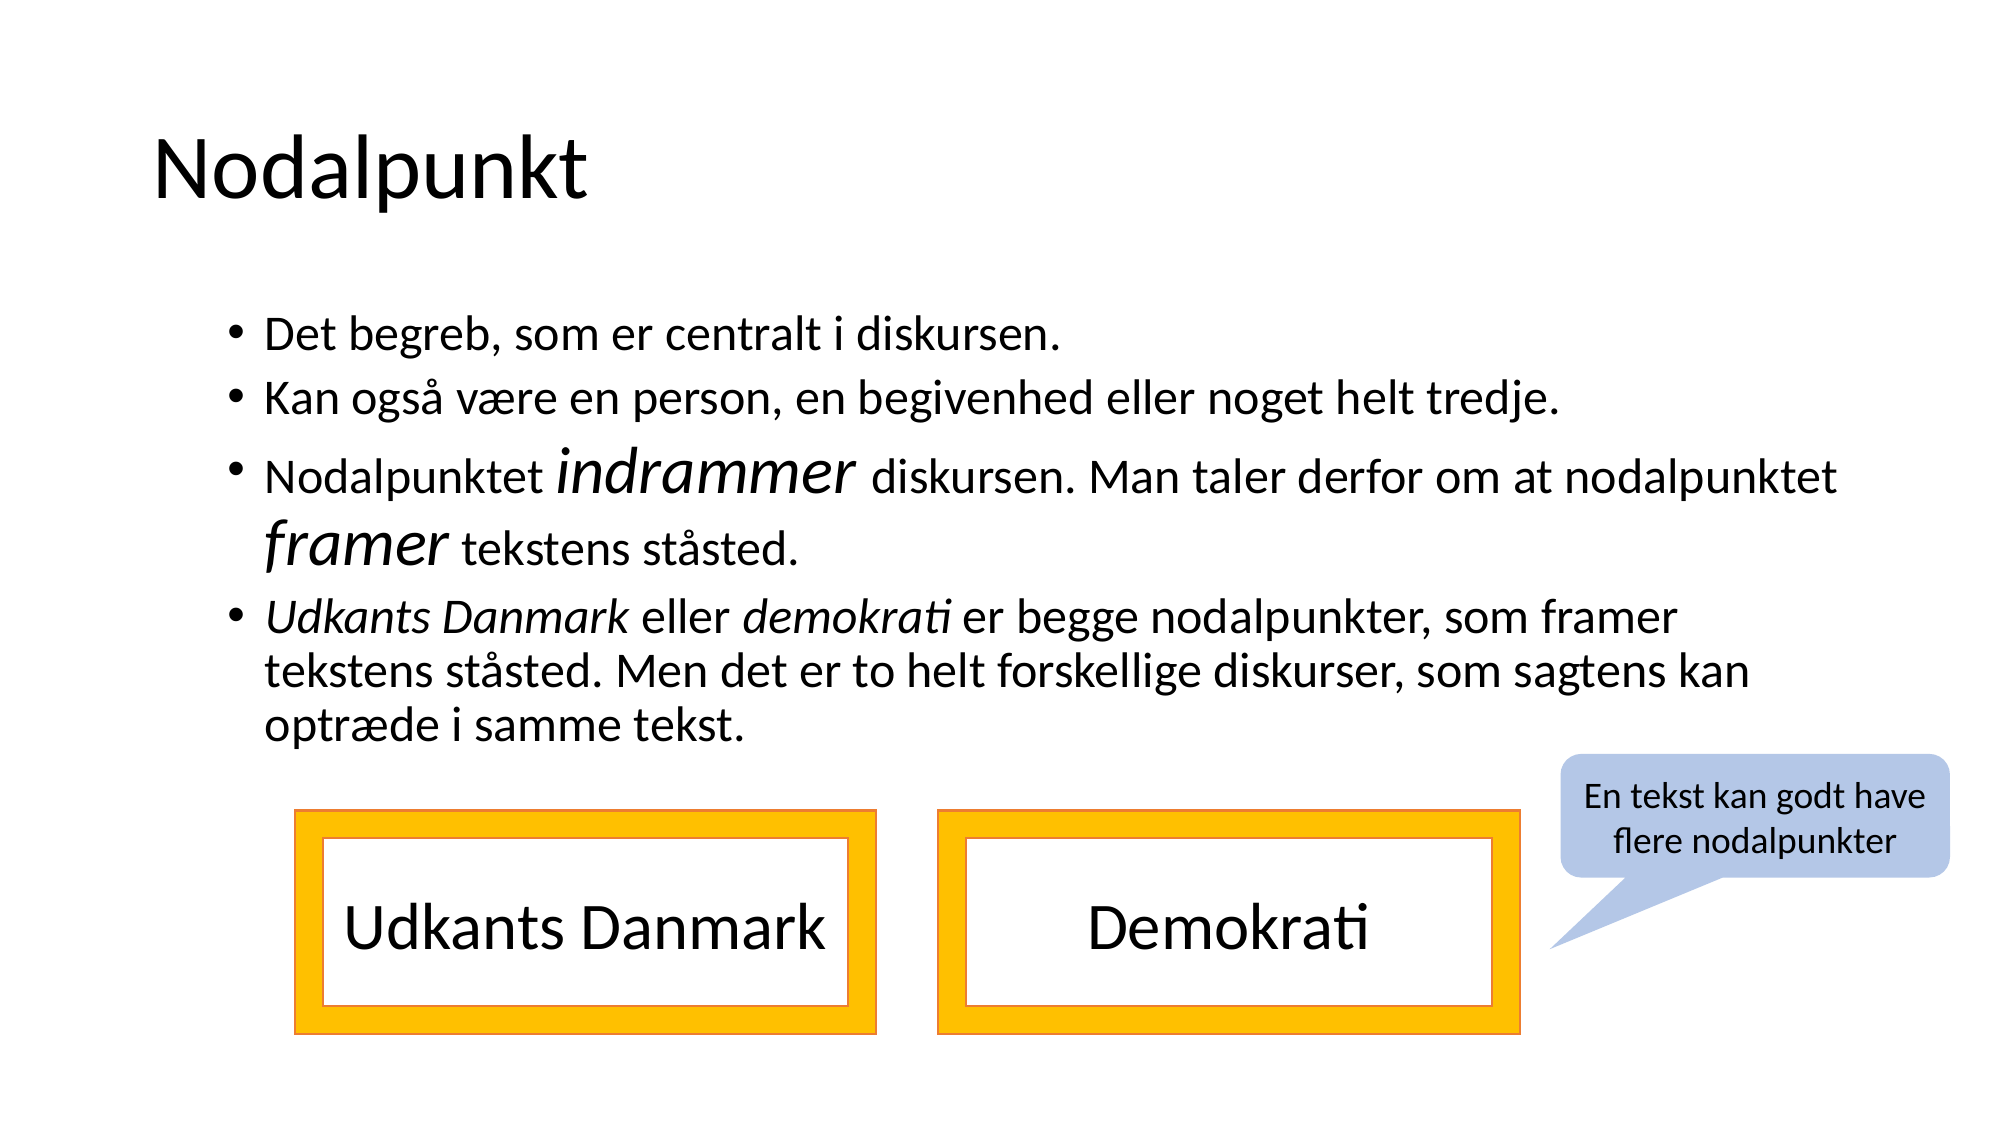

# Nodalpunkt
Det begreb, som er centralt i diskursen.
Kan også være en person, en begivenhed eller noget helt tredje.
Nodalpunktet indrammer diskursen. Man taler derfor om at nodalpunktet framer tekstens ståsted.
Udkants Danmark eller demokrati er begge nodalpunkter, som framer tekstens ståsted. Men det er to helt forskellige diskurser, som sagtens kan optræde i samme tekst.
En tekst kan godt have flere nodalpunkter
Udkants Danmark
Demokrati